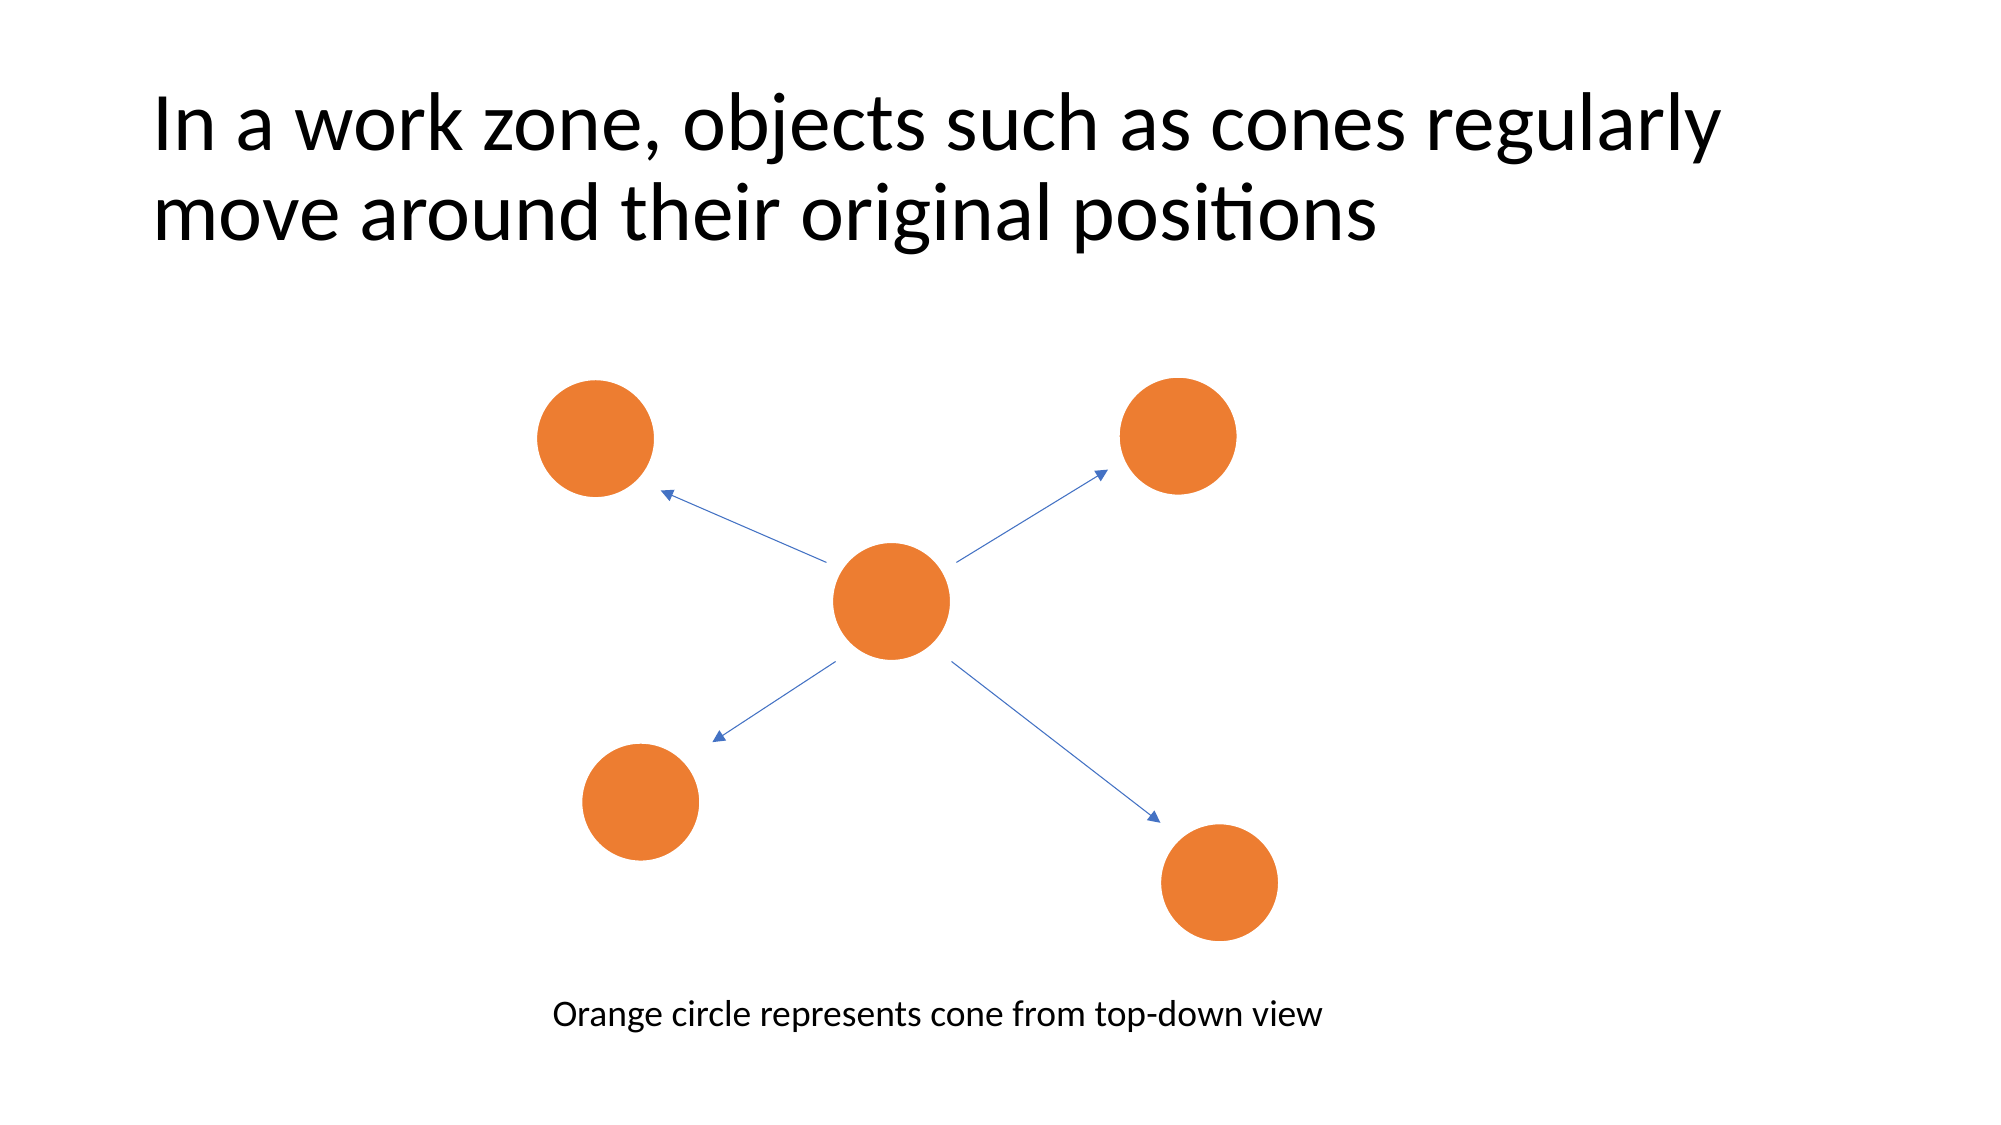

# In a work zone, objects such as cones regularly move around their original positions

Orange circle represents cone from top-down view